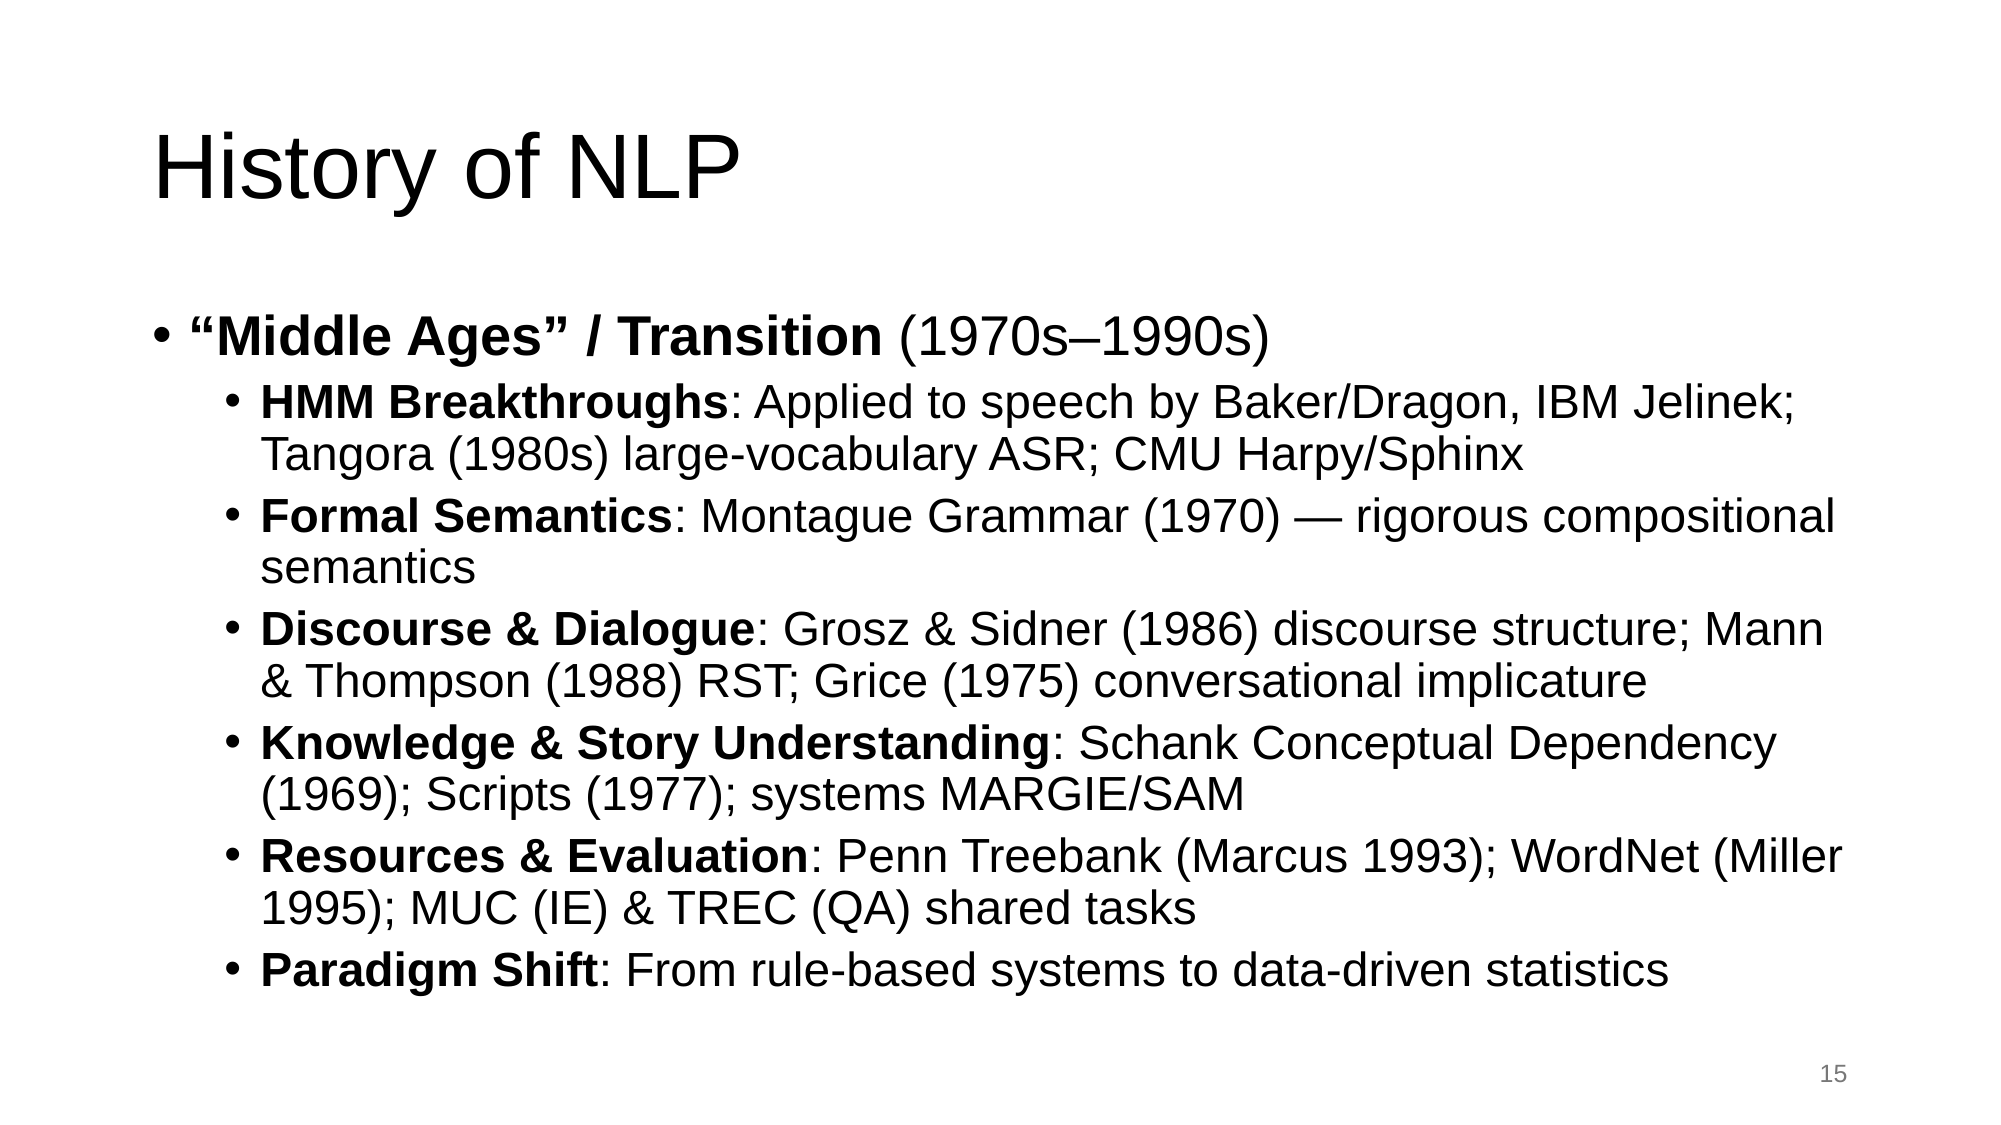

# History of NLP
“Middle Ages” / Transition (1970s–1990s)
HMM Breakthroughs: Applied to speech by Baker/Dragon, IBM Jelinek; Tangora (1980s) large-vocabulary ASR; CMU Harpy/Sphinx
Formal Semantics: Montague Grammar (1970) — rigorous compositional semantics
Discourse & Dialogue: Grosz & Sidner (1986) discourse structure; Mann & Thompson (1988) RST; Grice (1975) conversational implicature
Knowledge & Story Understanding: Schank Conceptual Dependency (1969); Scripts (1977); systems MARGIE/SAM
Resources & Evaluation: Penn Treebank (Marcus 1993); WordNet (Miller 1995); MUC (IE) & TREC (QA) shared tasks
Paradigm Shift: From rule-based systems to data-driven statistics

15